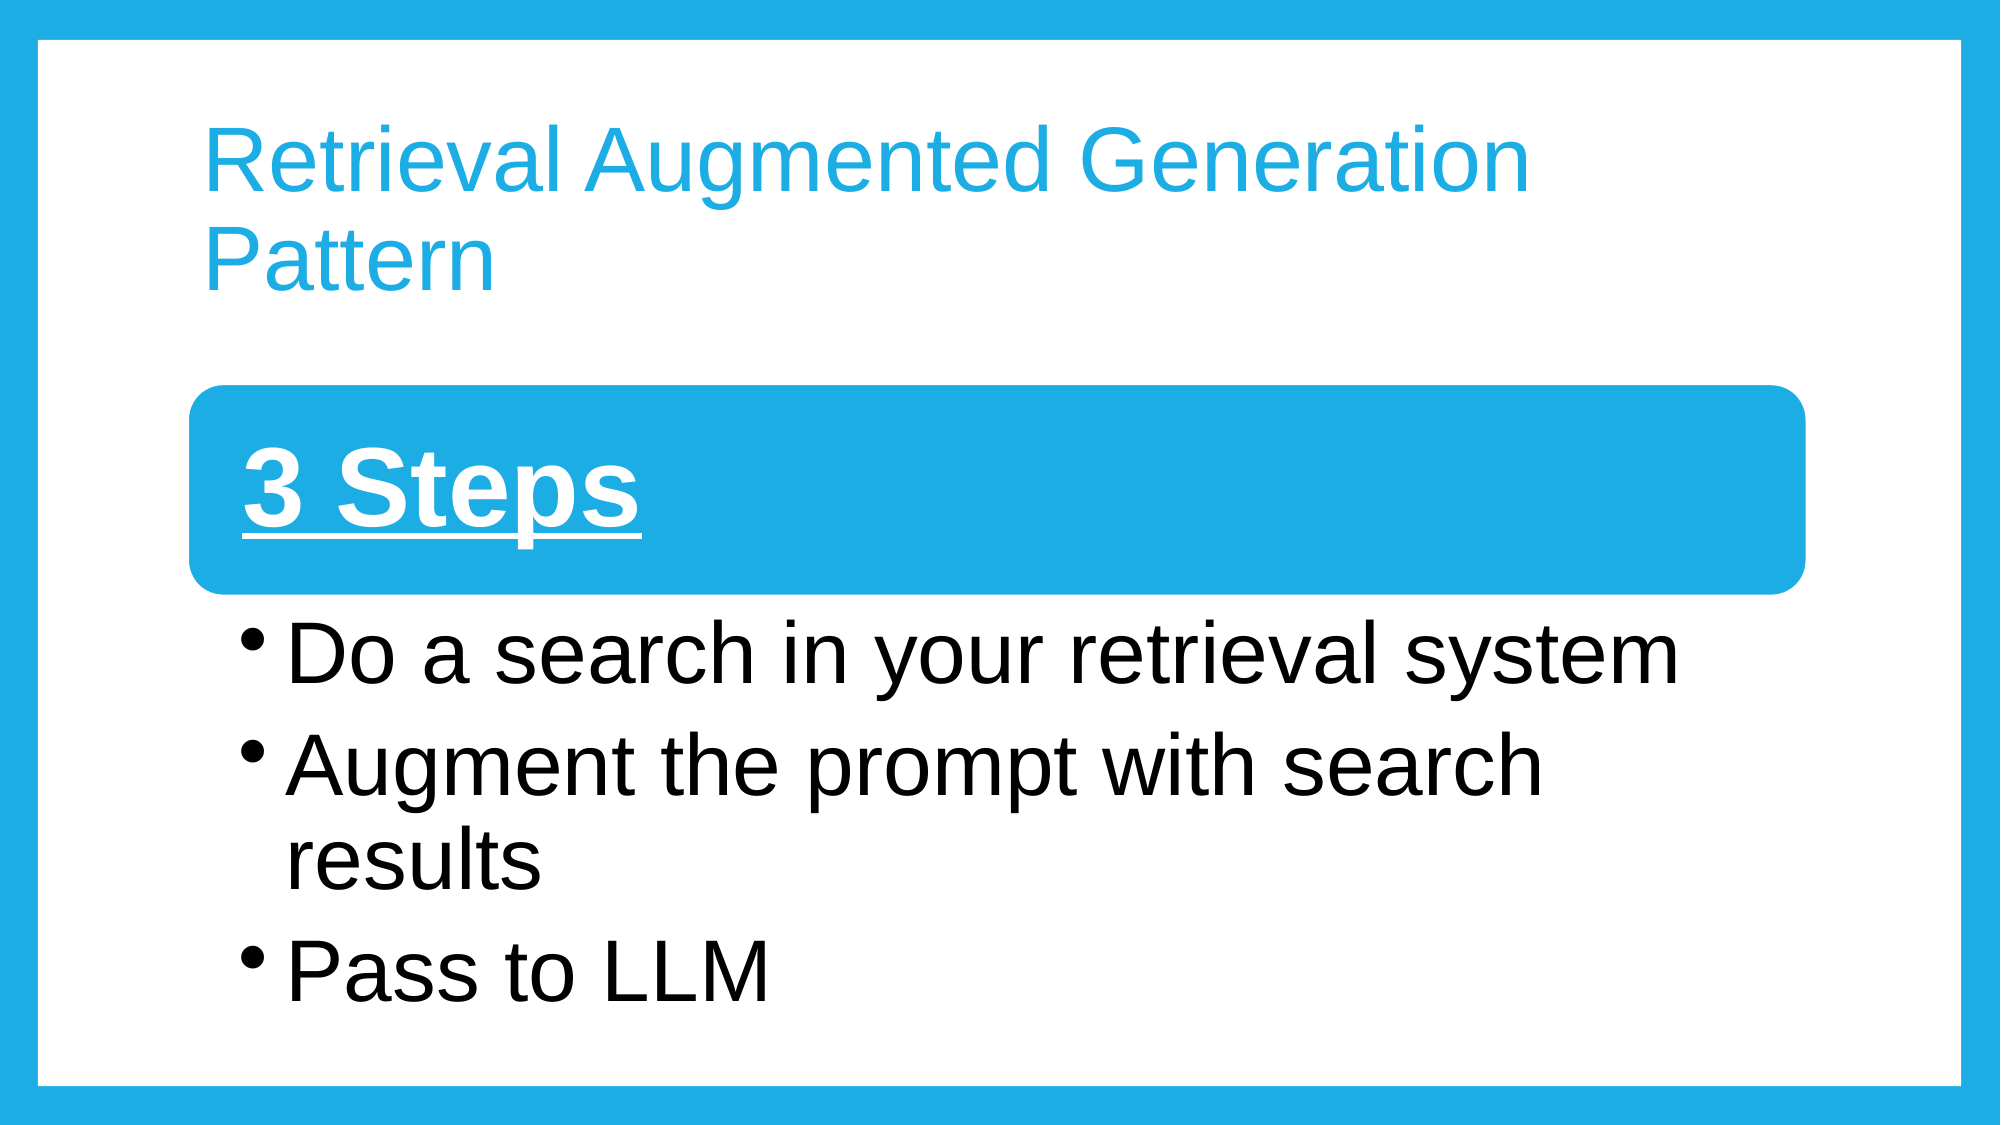

# Retrieval Augmented Generation Pattern
3 Steps
Do a search in your retrieval system
Augment the prompt with search results
Pass to LLM